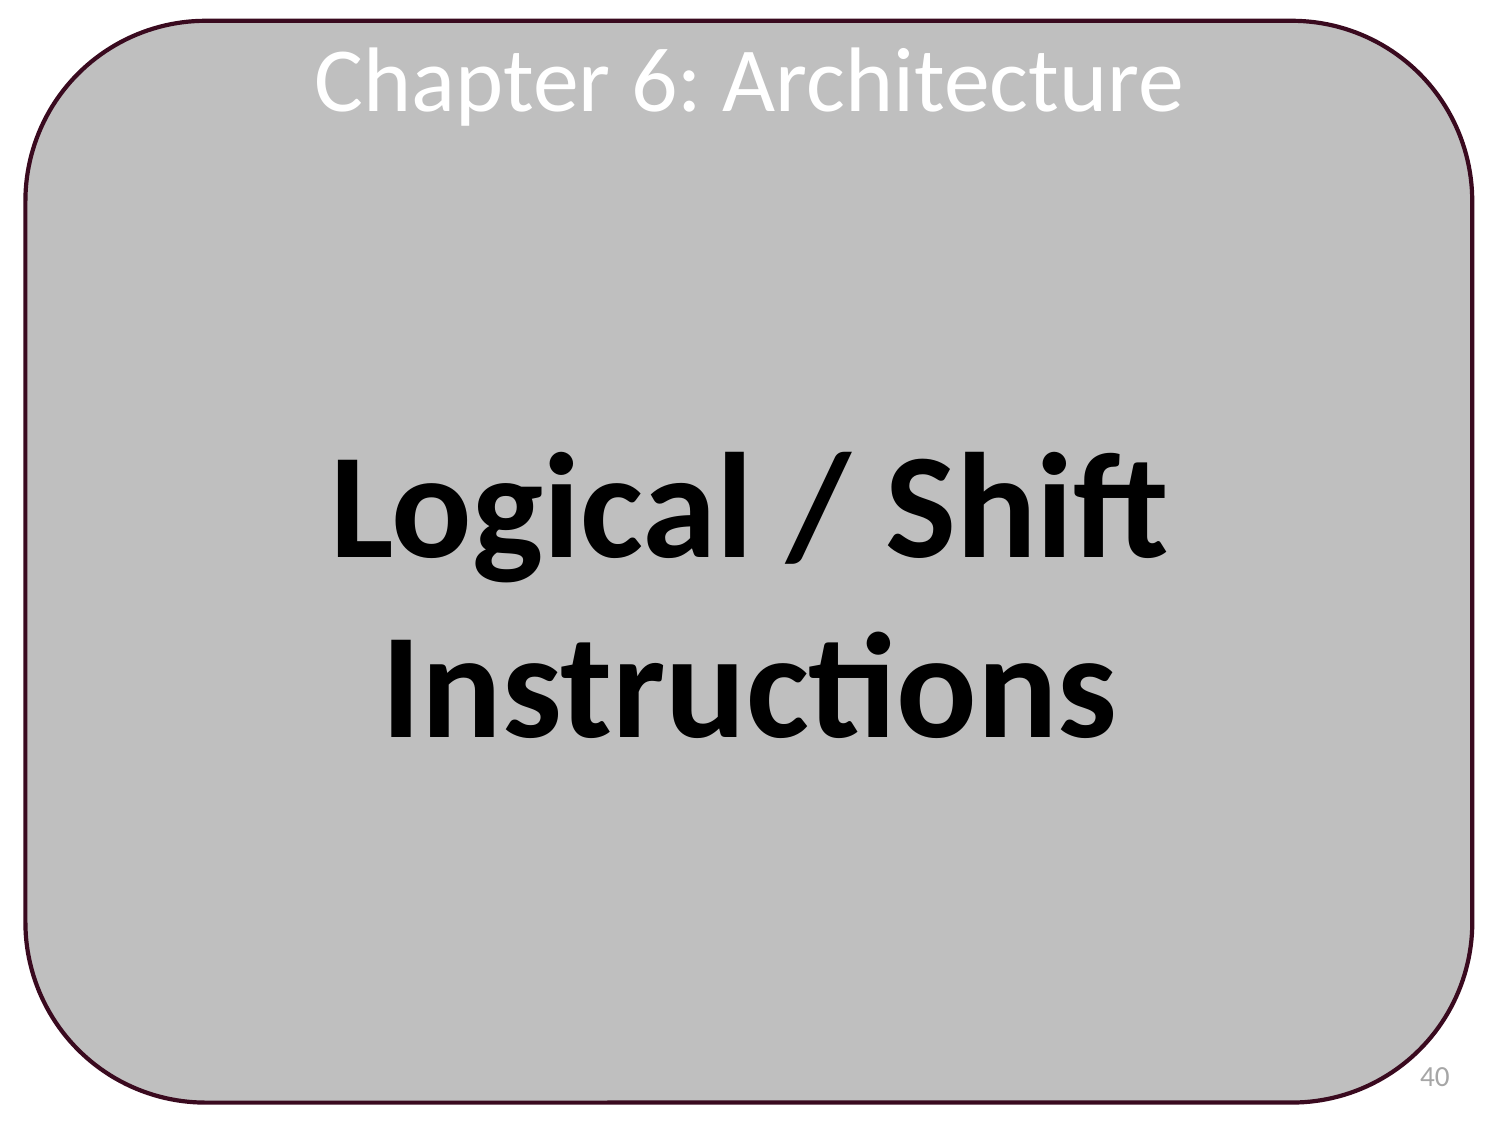

Chapter 6: Architecture
Logical / Shift Instructions